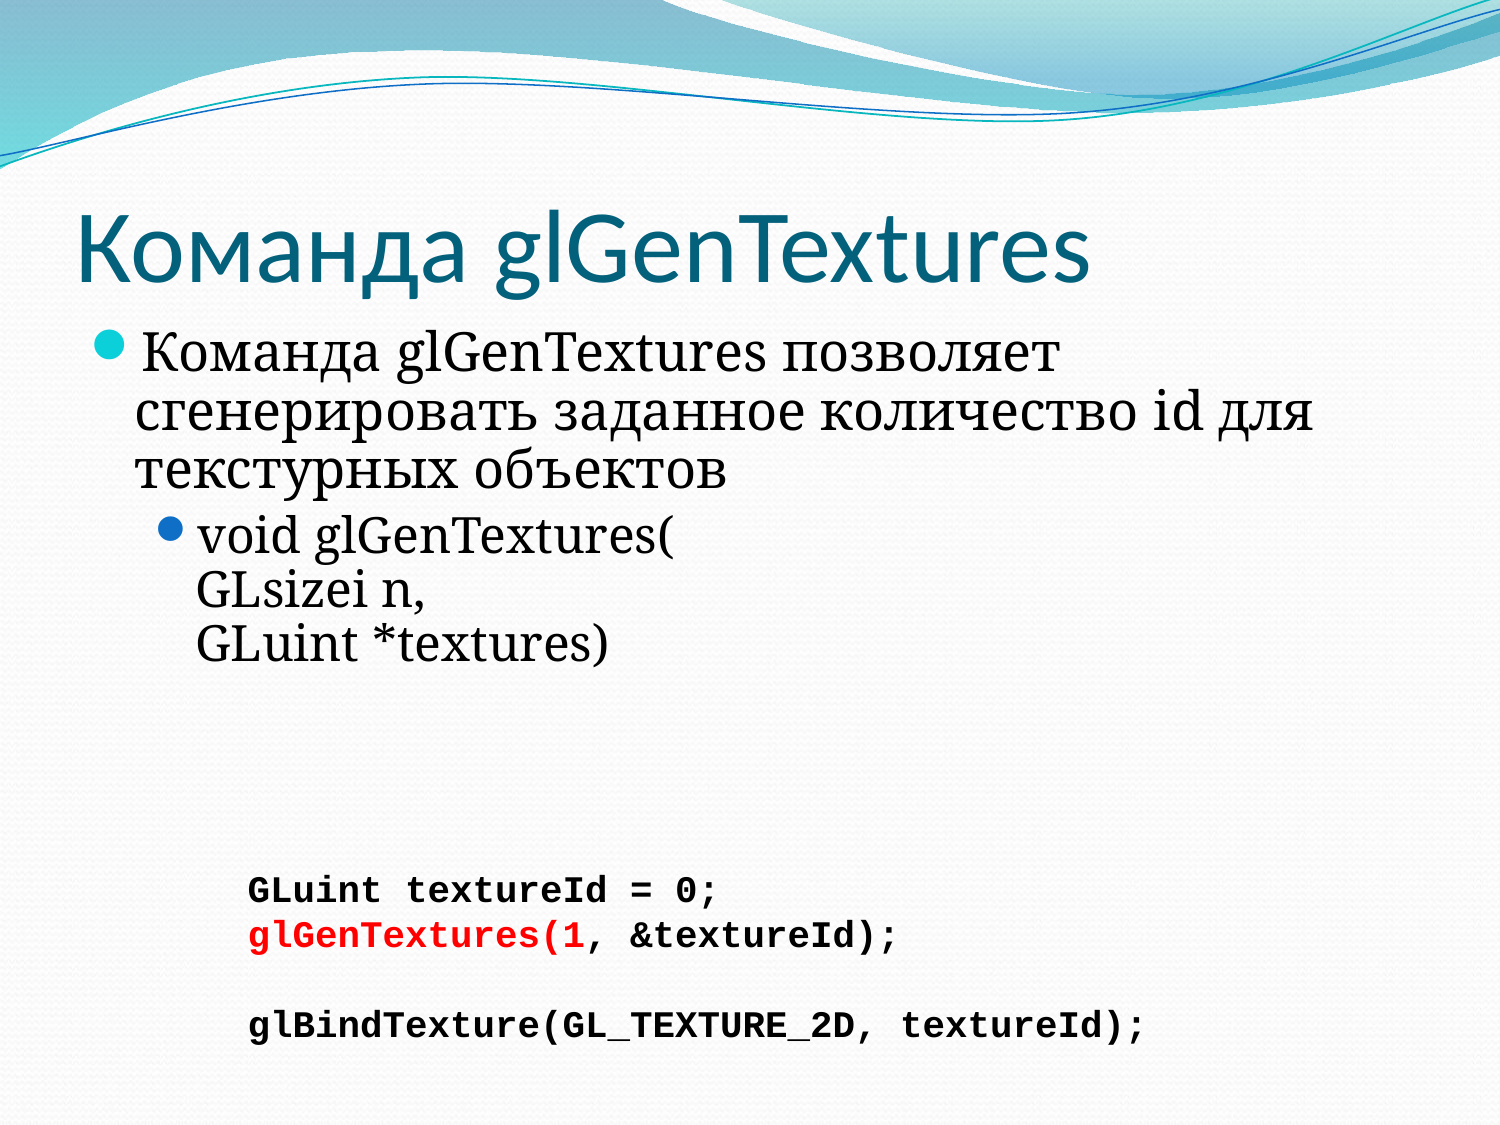

# Команда glGenTextures
Команда glGenTextures позволяет сгенерировать заданное количество id для текстурных объектов
void glGenTextures(
GLsizei n,
GLuint *textures)
GLuint textureId = 0;
glGenTextures(1, &textureId);

glBindTexture(GL_TEXTURE_2D, textureId);